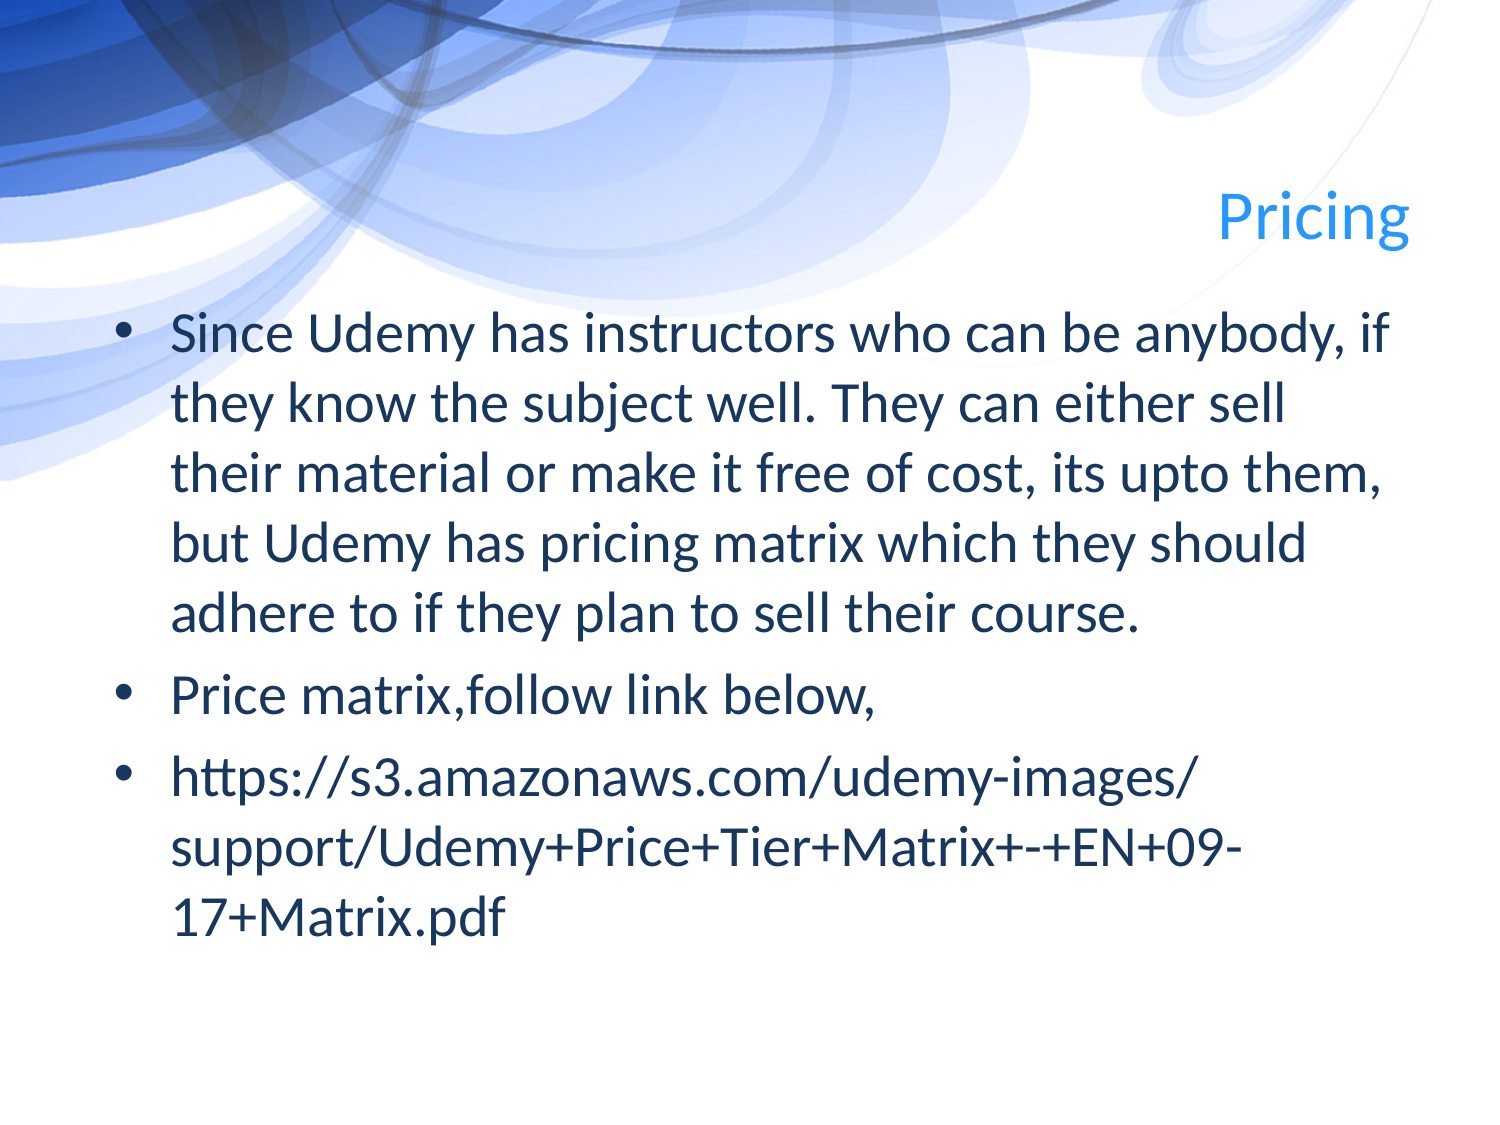

# Pricing
Since Udemy has instructors who can be anybody, if they know the subject well. They can either sell their material or make it free of cost, its upto them, but Udemy has pricing matrix which they should adhere to if they plan to sell their course.
Price matrix,follow link below,
https://s3.amazonaws.com/udemy-images/support/Udemy+Price+Tier+Matrix+-+EN+09-17+Matrix.pdf